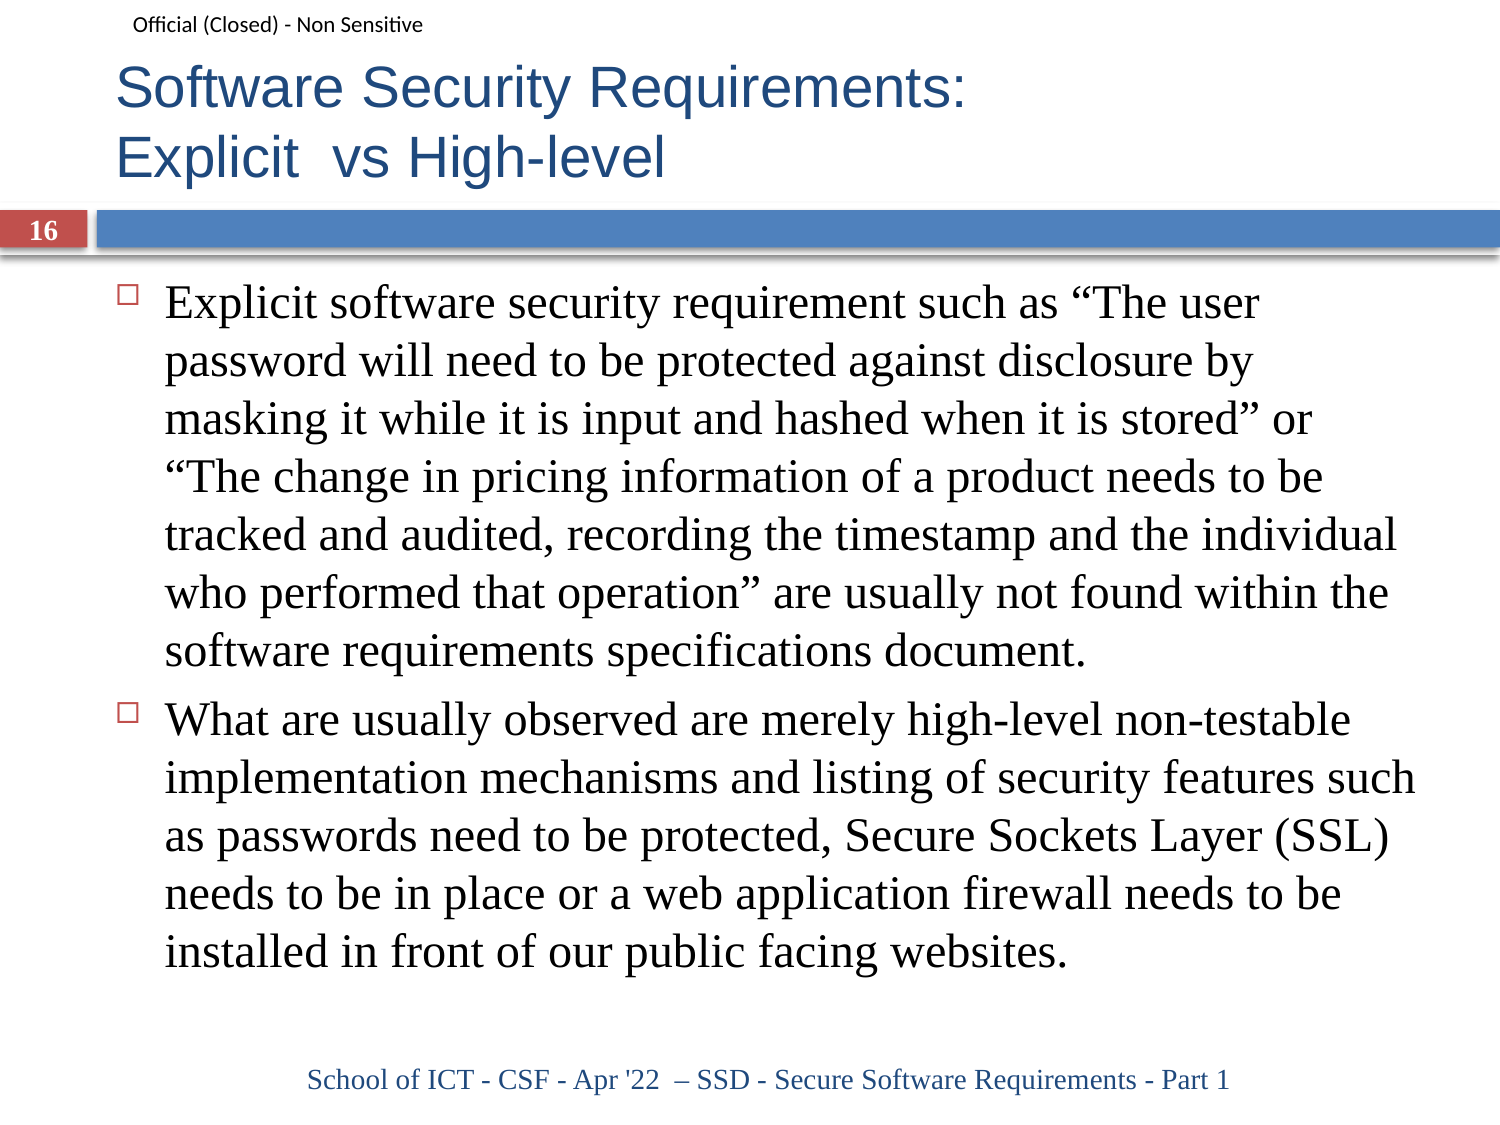

# Software Security Requirements: Explicit  vs High-level
16
Explicit software security requirement such as “The user password will need to be protected against disclosure by masking it while it is input and hashed when it is stored” or “The change in pricing information of a product needs to be tracked and audited, recording the timestamp and the individual who performed that operation” are usually not found within the software requirements specifications document.
What are usually observed are merely high-level non-testable implementation mechanisms and listing of security features such as passwords need to be protected, Secure Sockets Layer (SSL) needs to be in place or a web application firewall needs to be installed in front of our public facing websites.
School of ICT - CSF - Apr '22  – SSD - Secure Software Requirements - Part 1